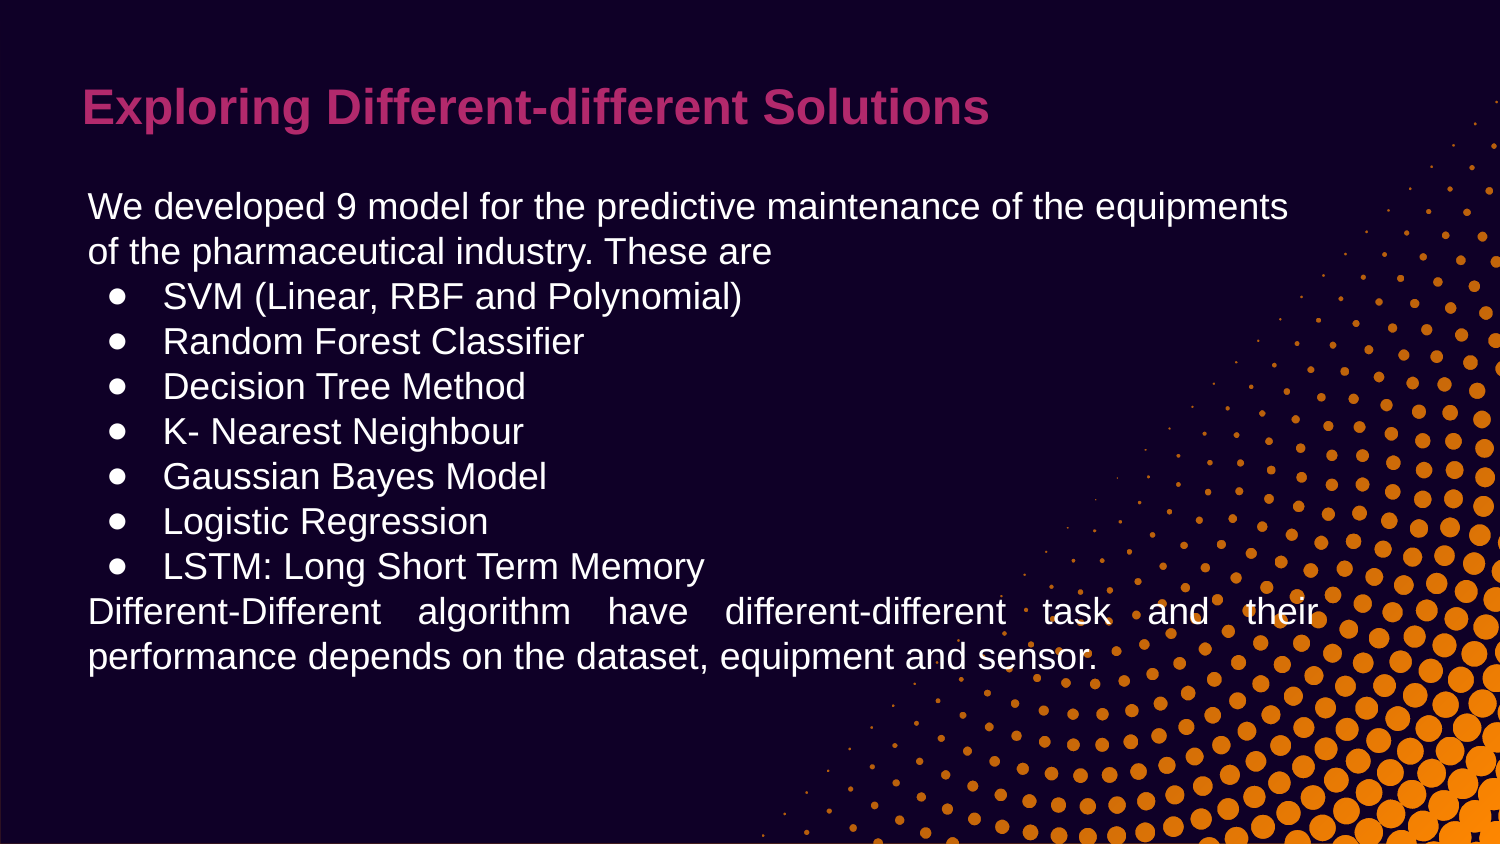

# Exploring Different-different Solutions
We developed 9 model for the predictive maintenance of the equipments of the pharmaceutical industry. These are
SVM (Linear, RBF and Polynomial)
Random Forest Classifier
Decision Tree Method
K- Nearest Neighbour
Gaussian Bayes Model
Logistic Regression
LSTM: Long Short Term Memory
Different-Different algorithm have different-different task and their performance depends on the dataset, equipment and sensor.